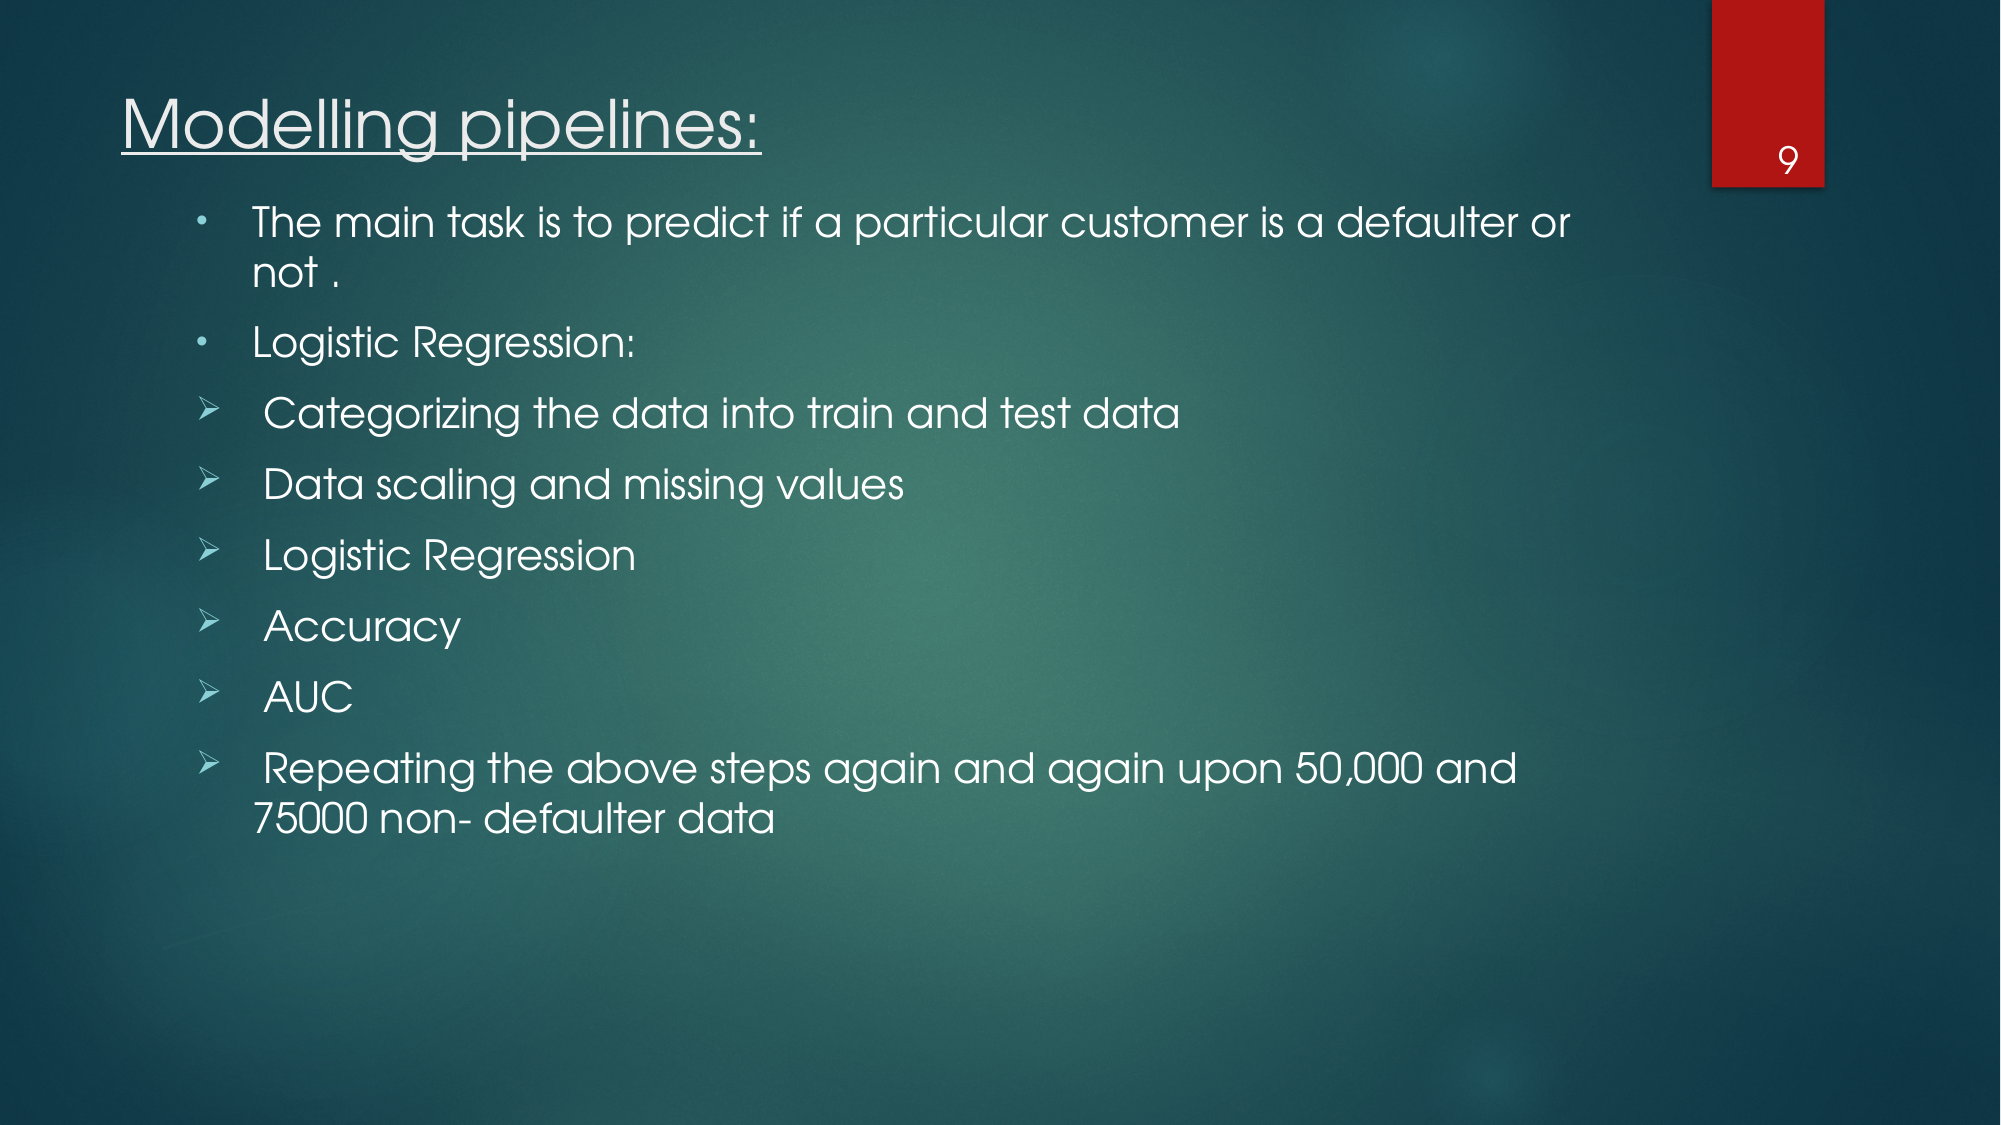

# Modelling pipelines:
9
The main task is to predict if a particular customer is a defaulter or not .
Logistic Regression:
 Categorizing the data into train and test data
 Data scaling and missing values
 Logistic Regression
 Accuracy
 AUC
 Repeating the above steps again and again upon 50,000 and 75000 non- defaulter data